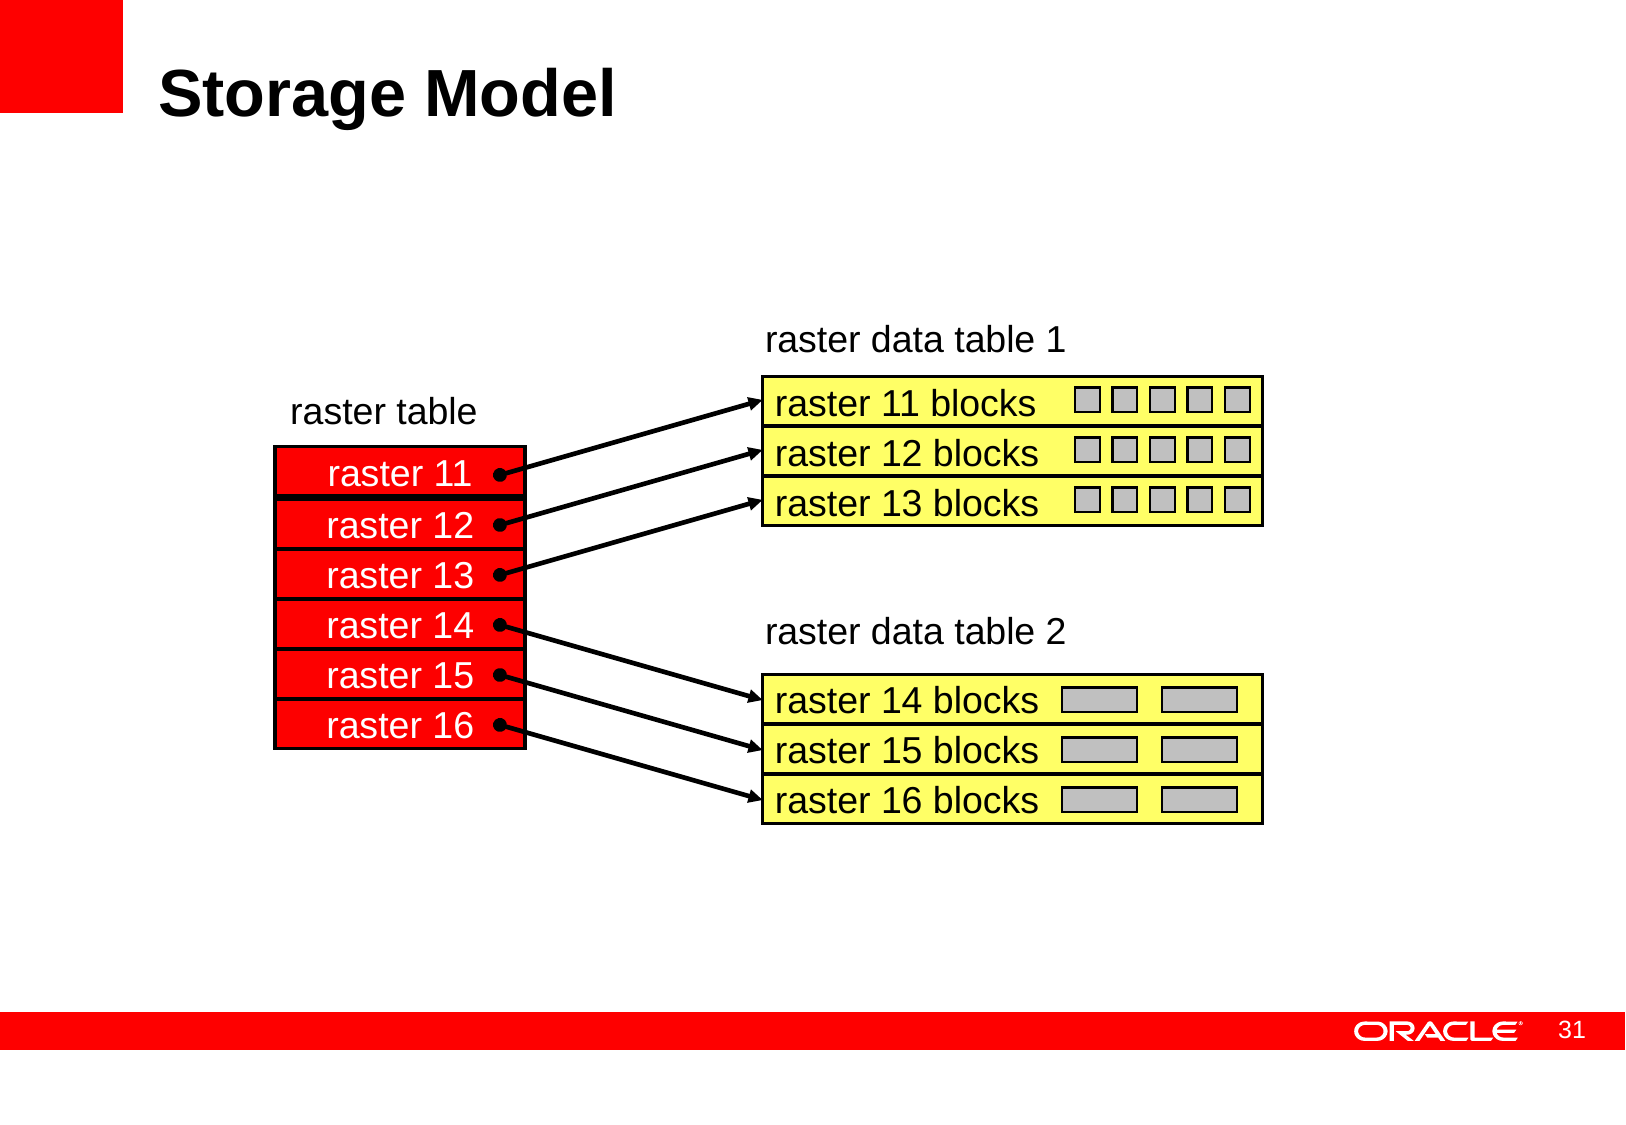

# Storage Model
raster data table 1
 raster 11 blocks
raster table

 raster 12 blocks

raster 11

 raster 13 blocks

raster 12

raster 13
raster 14
raster data table 2

raster 15
 raster 14 blocks

raster 16
 raster 15 blocks

 raster 16 blocks